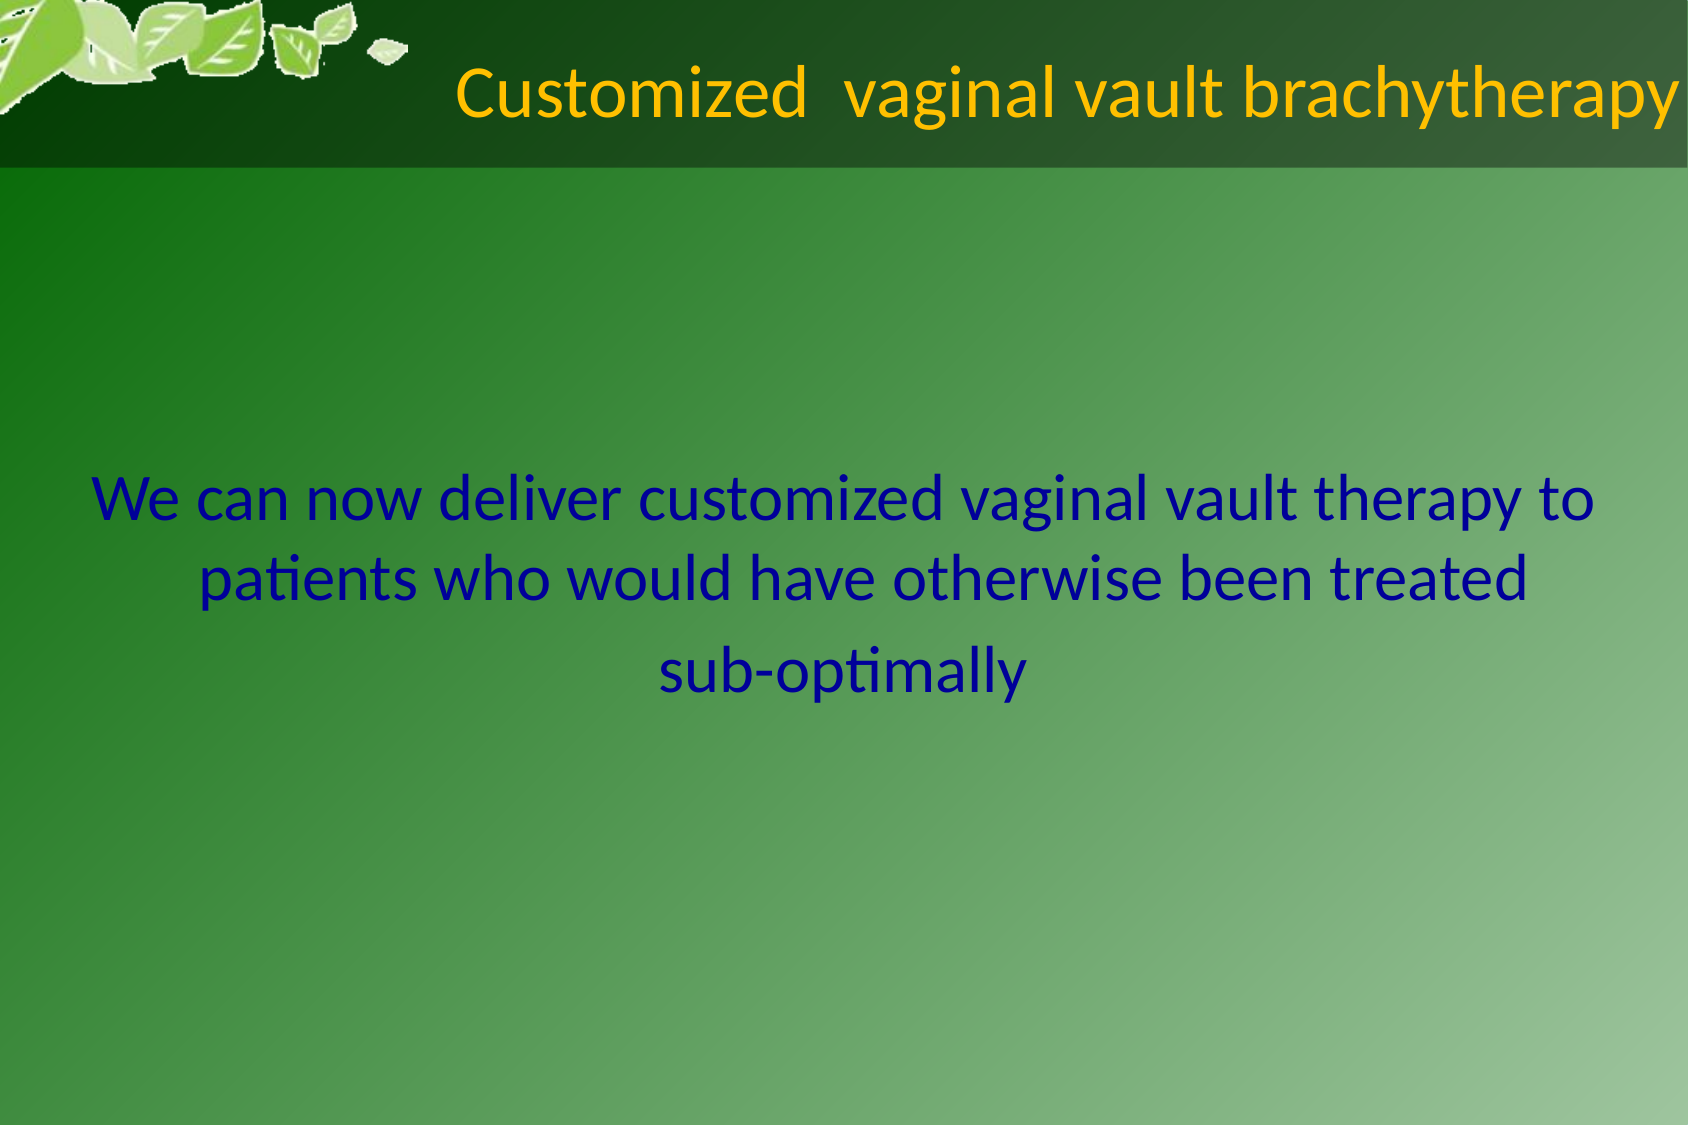

# Customized  vaginal vault brachytherapy
We can now deliver customized vaginal vault therapy to patients who would have otherwise been treated
sub-optimally